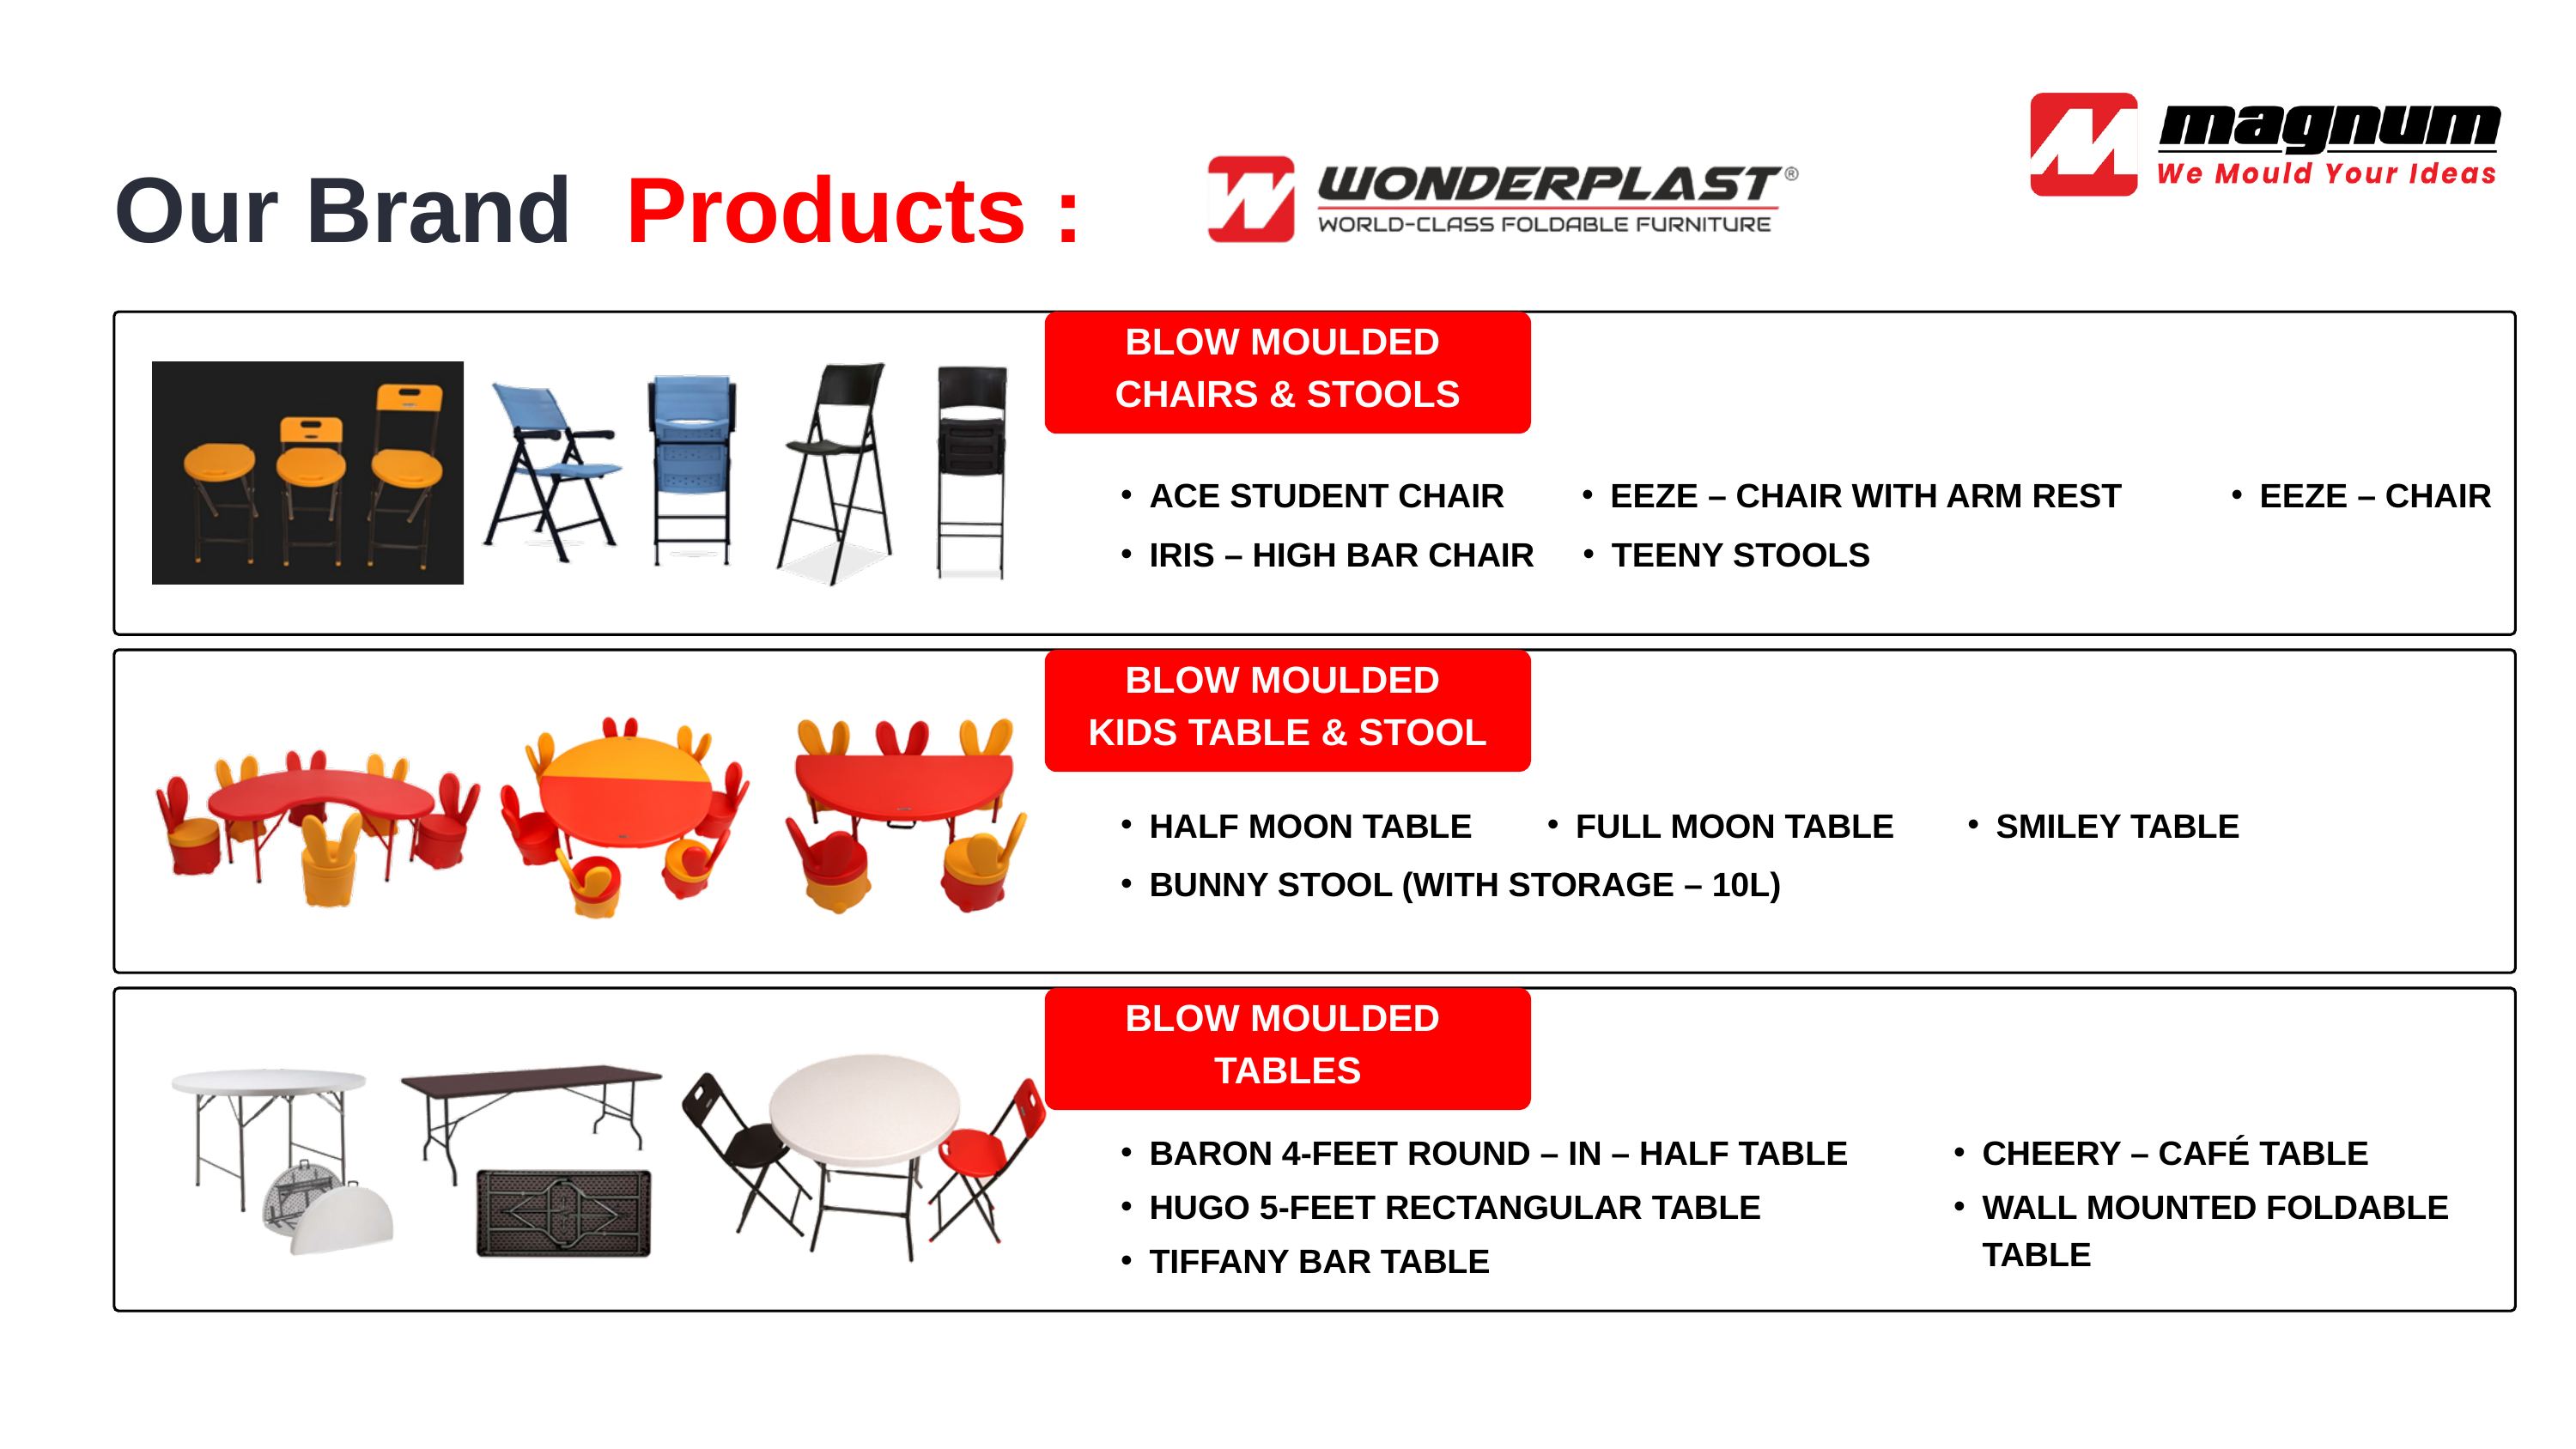

Our Brand  Products :

BLOW MOULDED
CHAIRS & STOOLS

ACE STUDENT CHAIR
EEZE – CHAIR WITH ARM REST
EEZE – CHAIR
IRIS – HIGH BAR CHAIR
TEENY STOOLS

BLOW MOULDED
KIDS TABLE & STOOL

HALF MOON TABLE

FULL MOON TABLE
SMILEY TABLE
BUNNY STOOL (WITH STORAGE – 10L)

BLOW MOULDED
TABLES

BARON 4-FEET ROUND – IN – HALF TABLE
CHEERY – CAFÉ TABLE
HUGO 5-FEET RECTANGULAR TABLE
WALL MOUNTED FOLDABLE TABLE
TIFFANY BAR TABLE